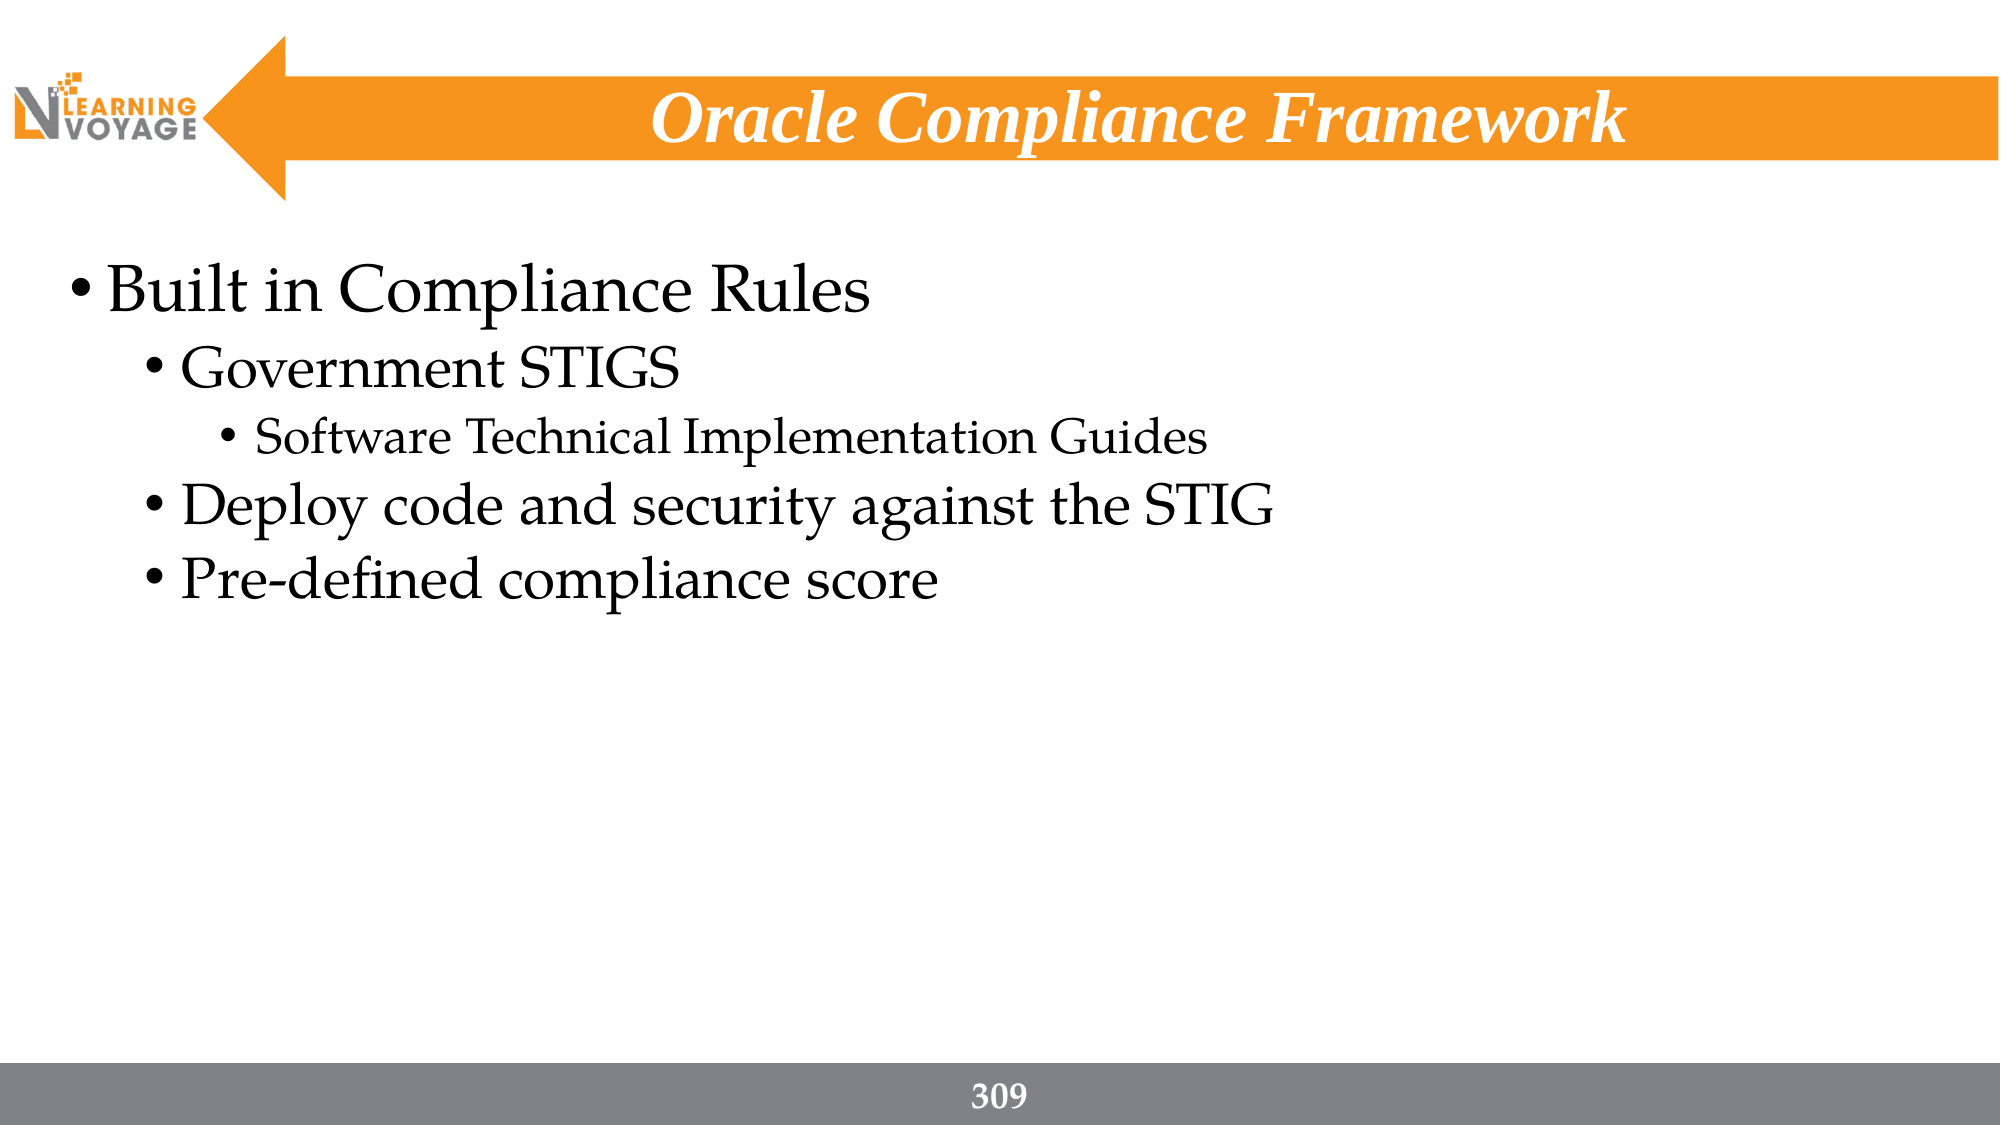

# Oracle Compliance Framework
Built in Compliance Rules
Government STIGS
Software Technical Implementation Guides
Deploy code and security against the STIG
Pre-defined compliance score

309